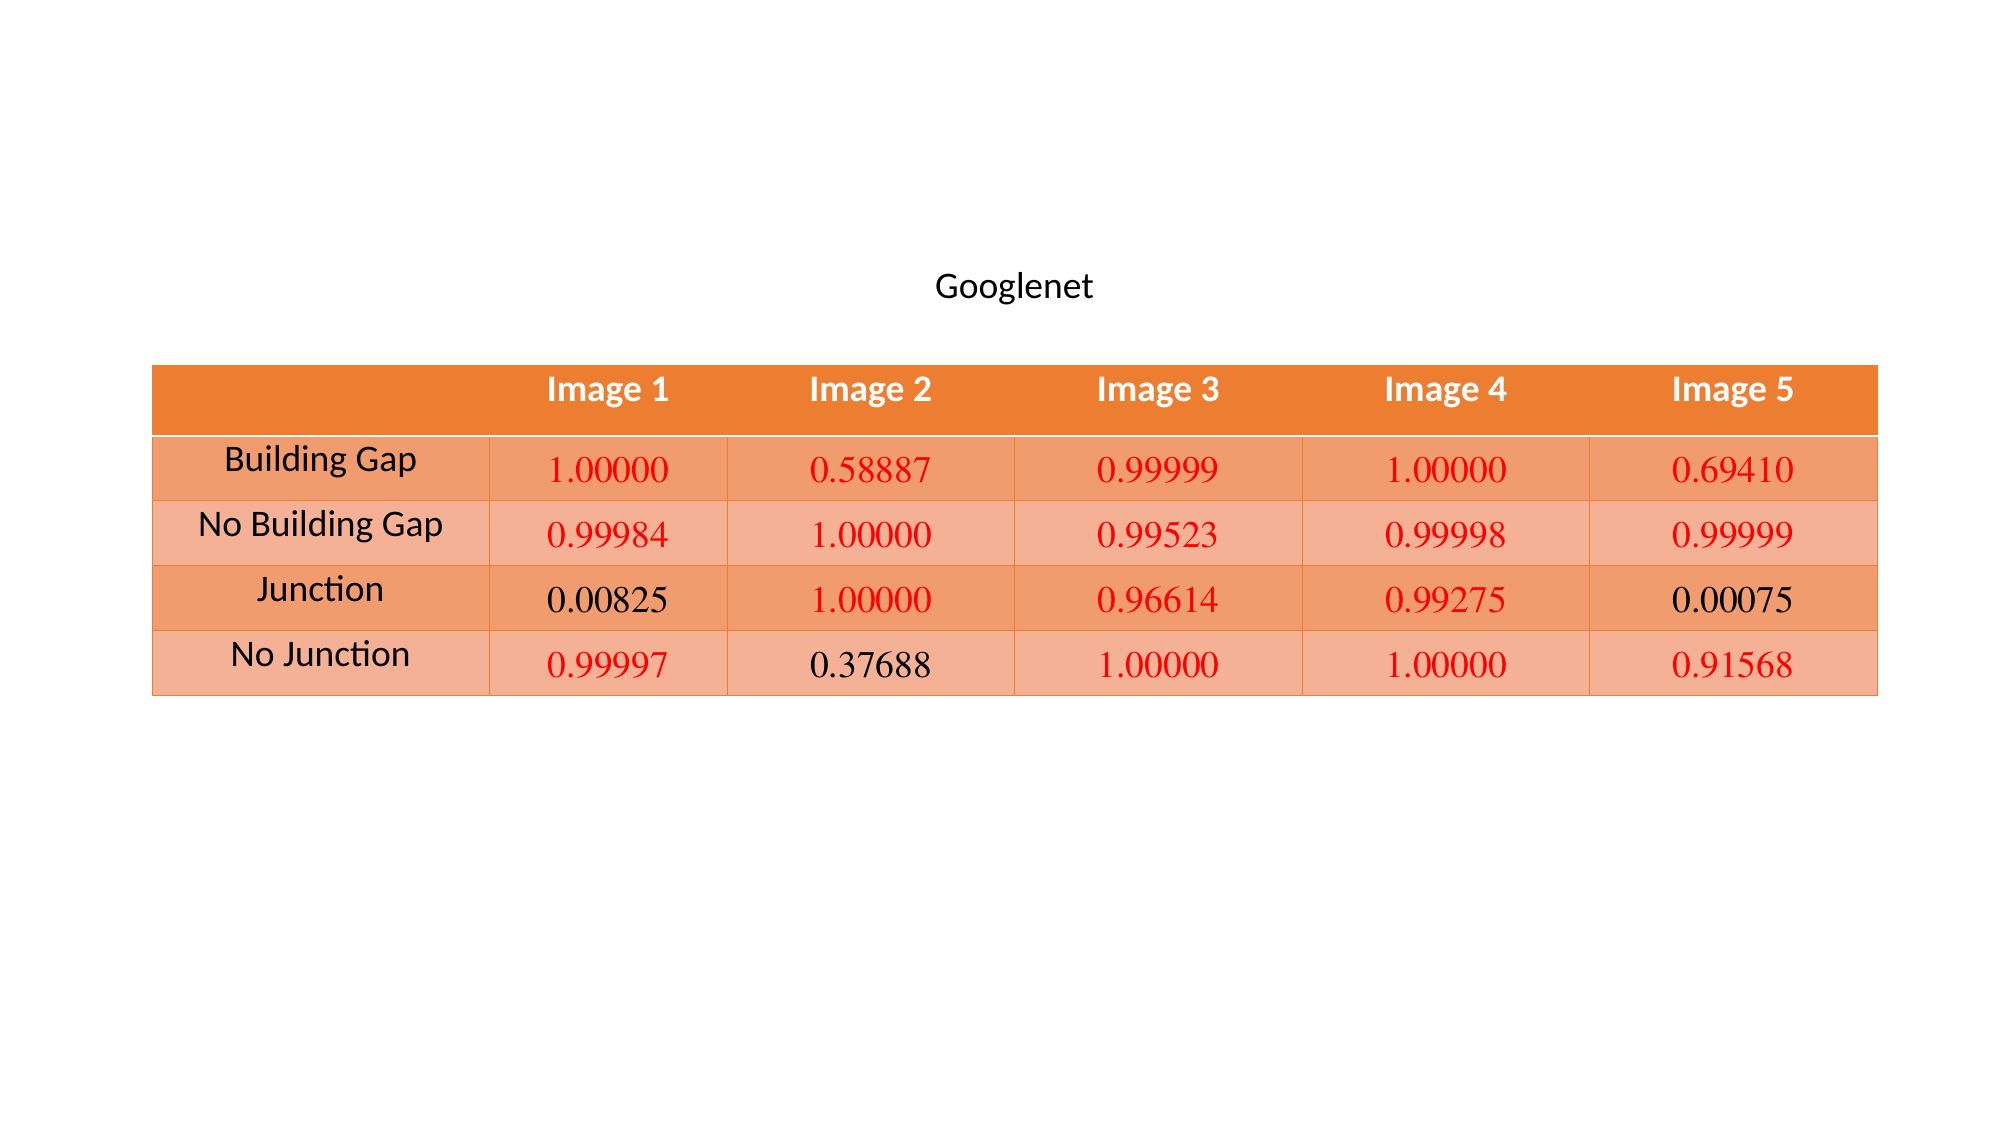

Googlenet
|  | Image 1 | Image 2 | Image 3 | Image 4 | Image 5 |
| --- | --- | --- | --- | --- | --- |
| Building Gap | 1.00000 | 0.58887 | 0.99999 | 1.00000 | 0.69410 |
| No Building Gap | 0.99984 | 1.00000 | 0.99523 | 0.99998 | 0.99999 |
| Junction | 0.00825 | 1.00000 | 0.96614 | 0.99275 | 0.00075 |
| No Junction | 0.99997 | 0.37688 | 1.00000 | 1.00000 | 0.91568 |